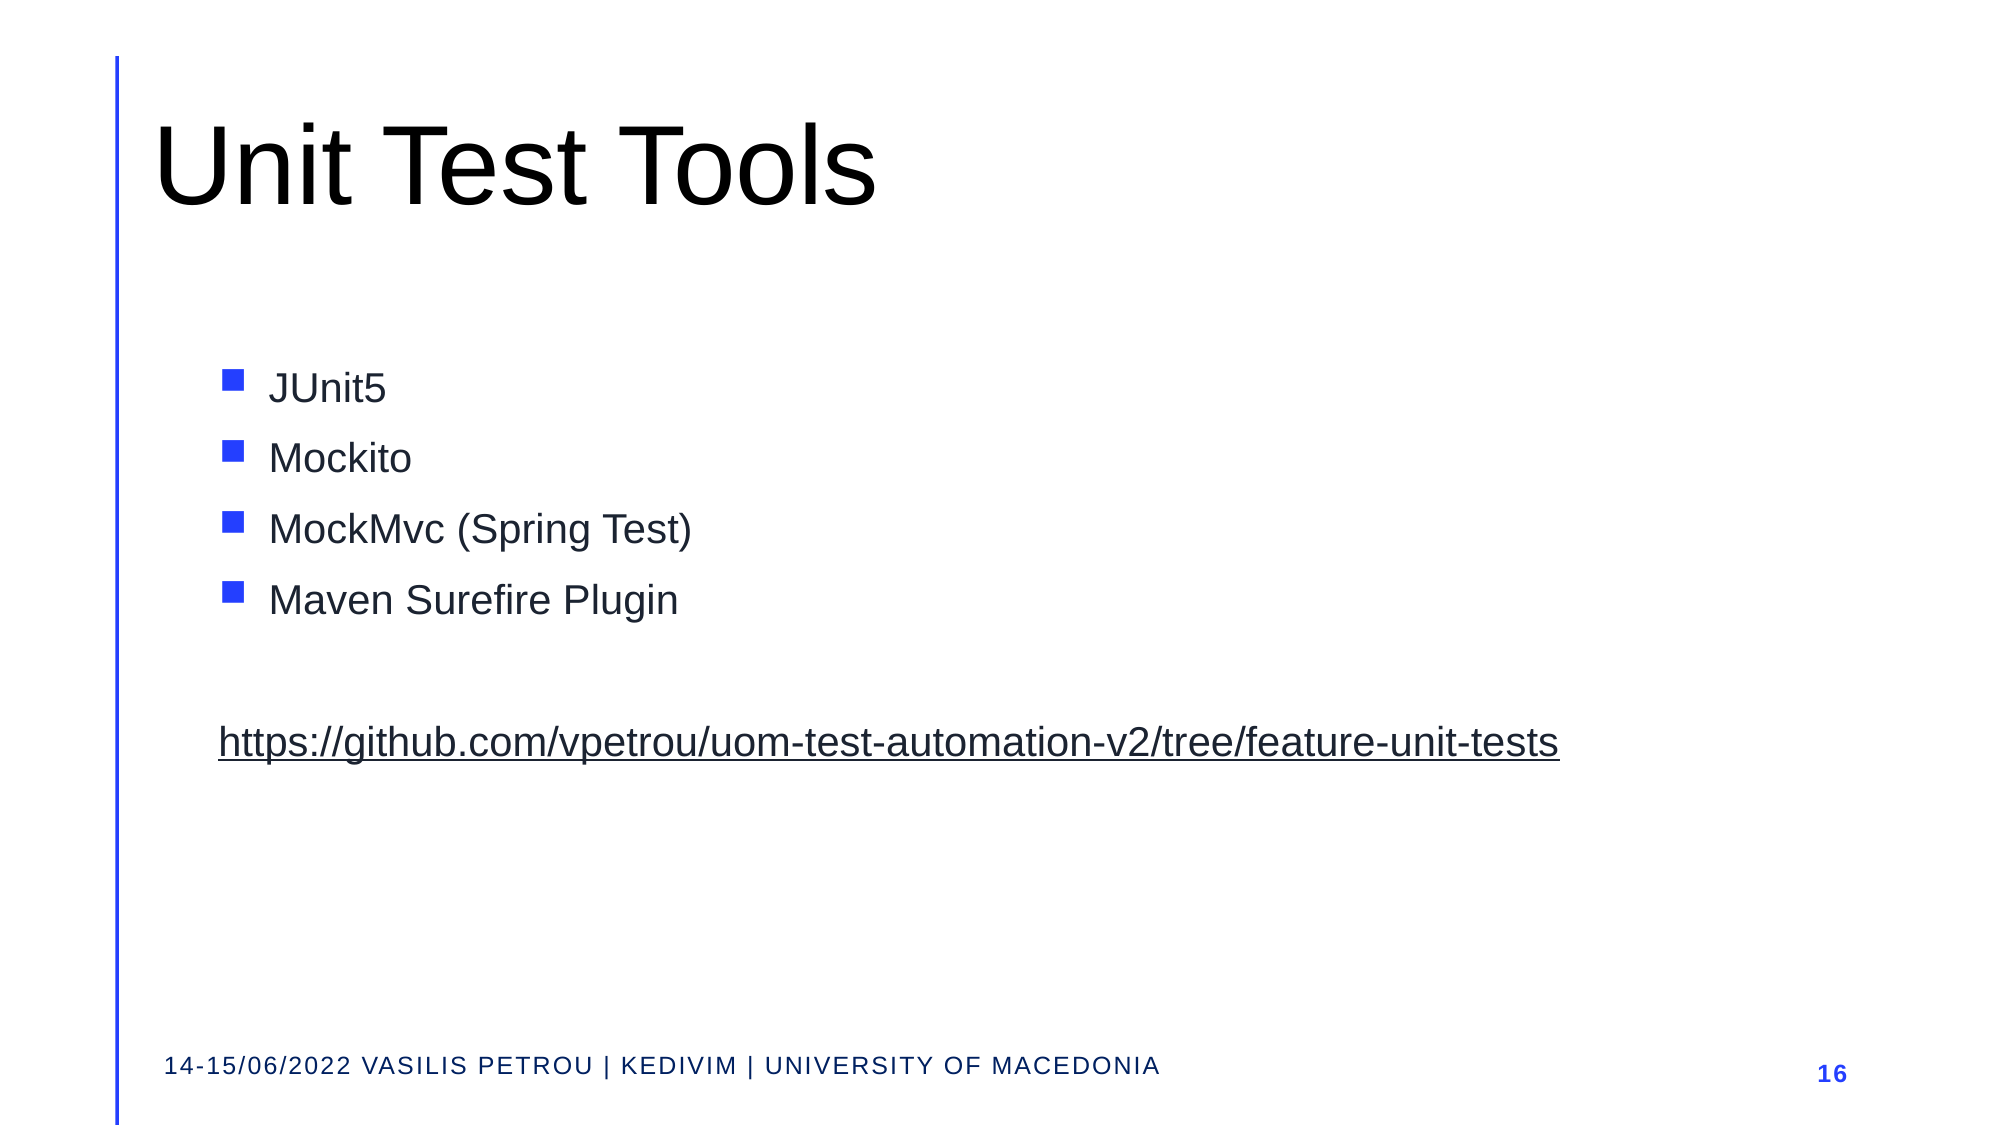

# Unit Test Tools
JUnit5
Mockito
MockMvc (Spring Test)
Maven Surefire Plugin

https://github.com/vpetrou/uom-test-automation-v2/tree/feature-unit-tests
14-15/06/2022 VASILIS PETROU | KEDIVIM | UNIVERSITY OF MACEDONIA
16